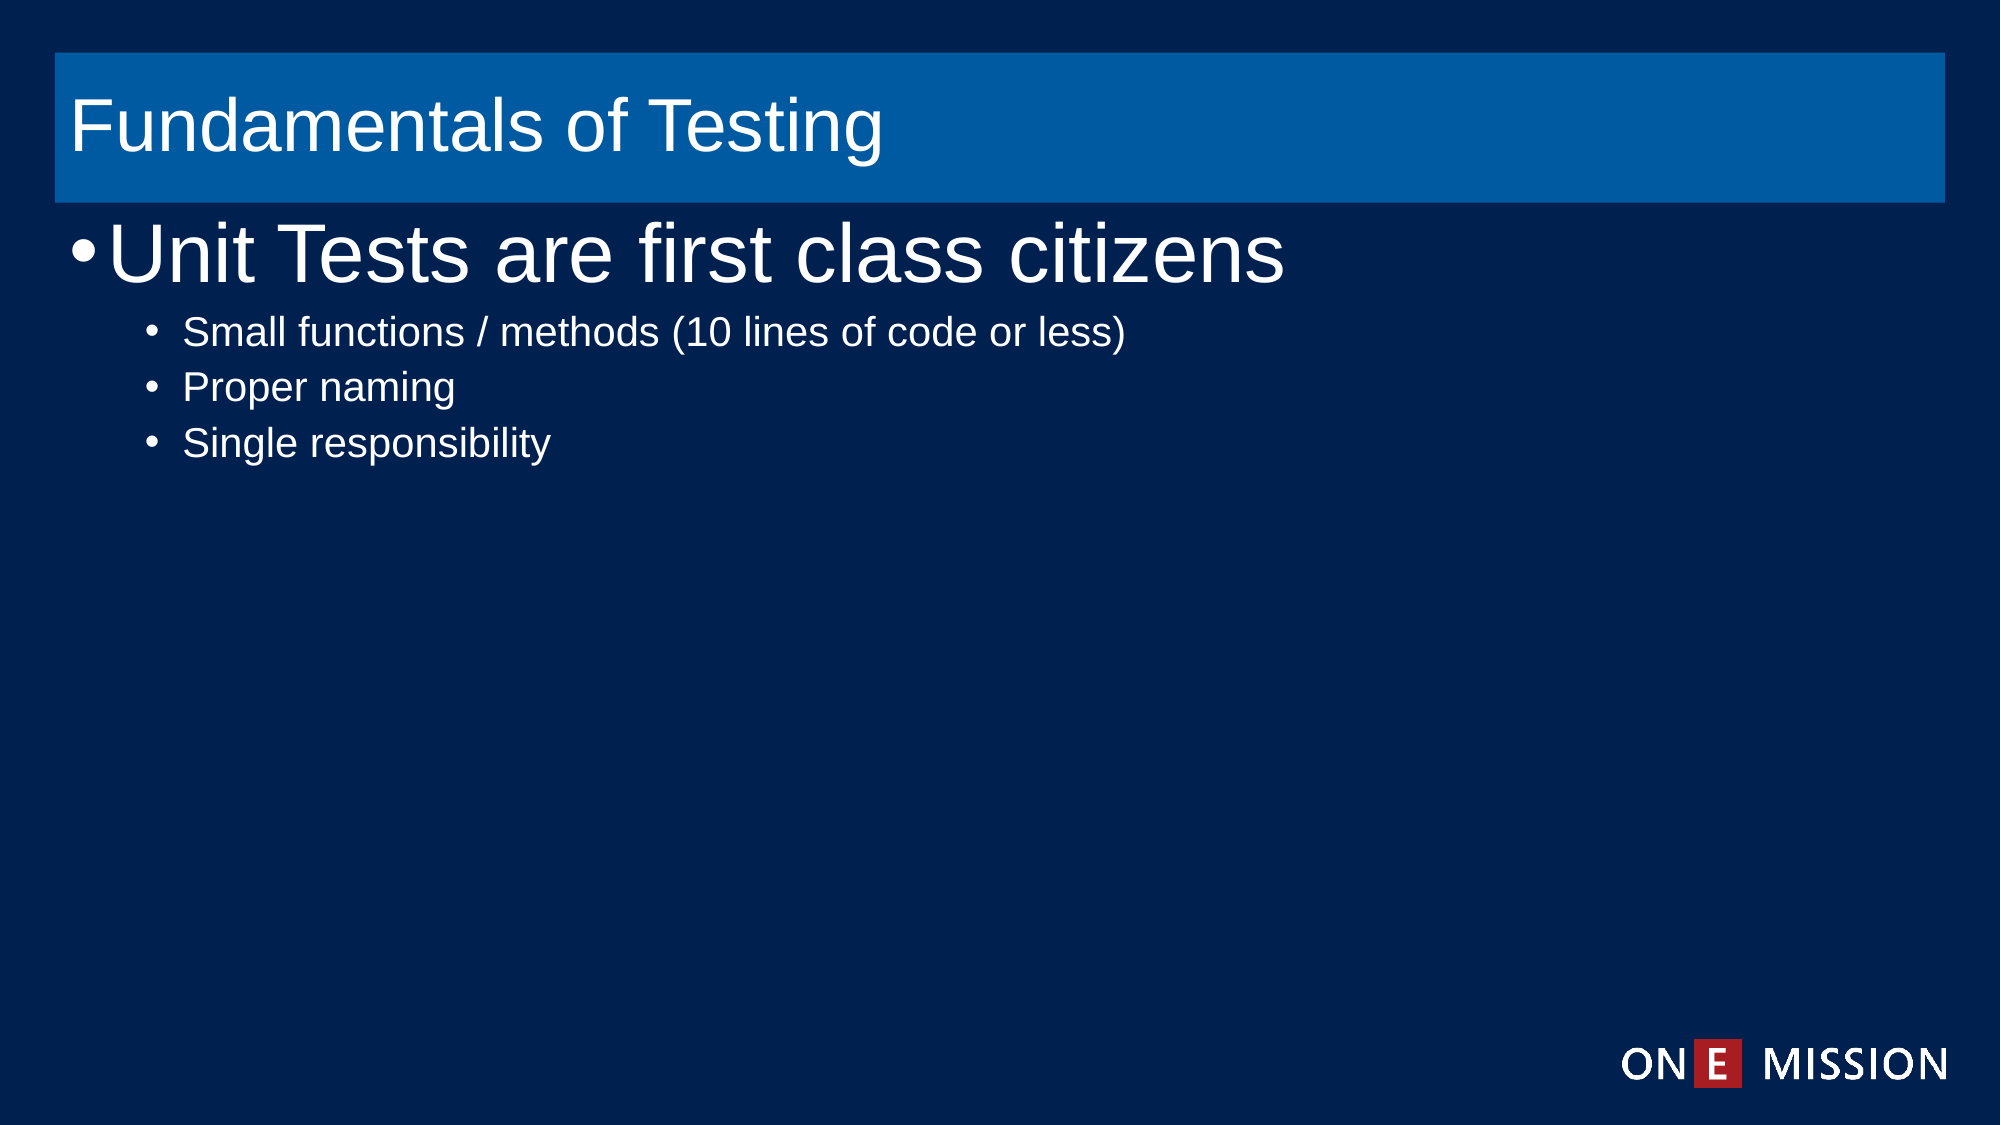

# Fundamentals of Testing
Unit Tests are first class citizens
Small functions / methods (10 lines of code or less)
Proper naming
Single responsibility